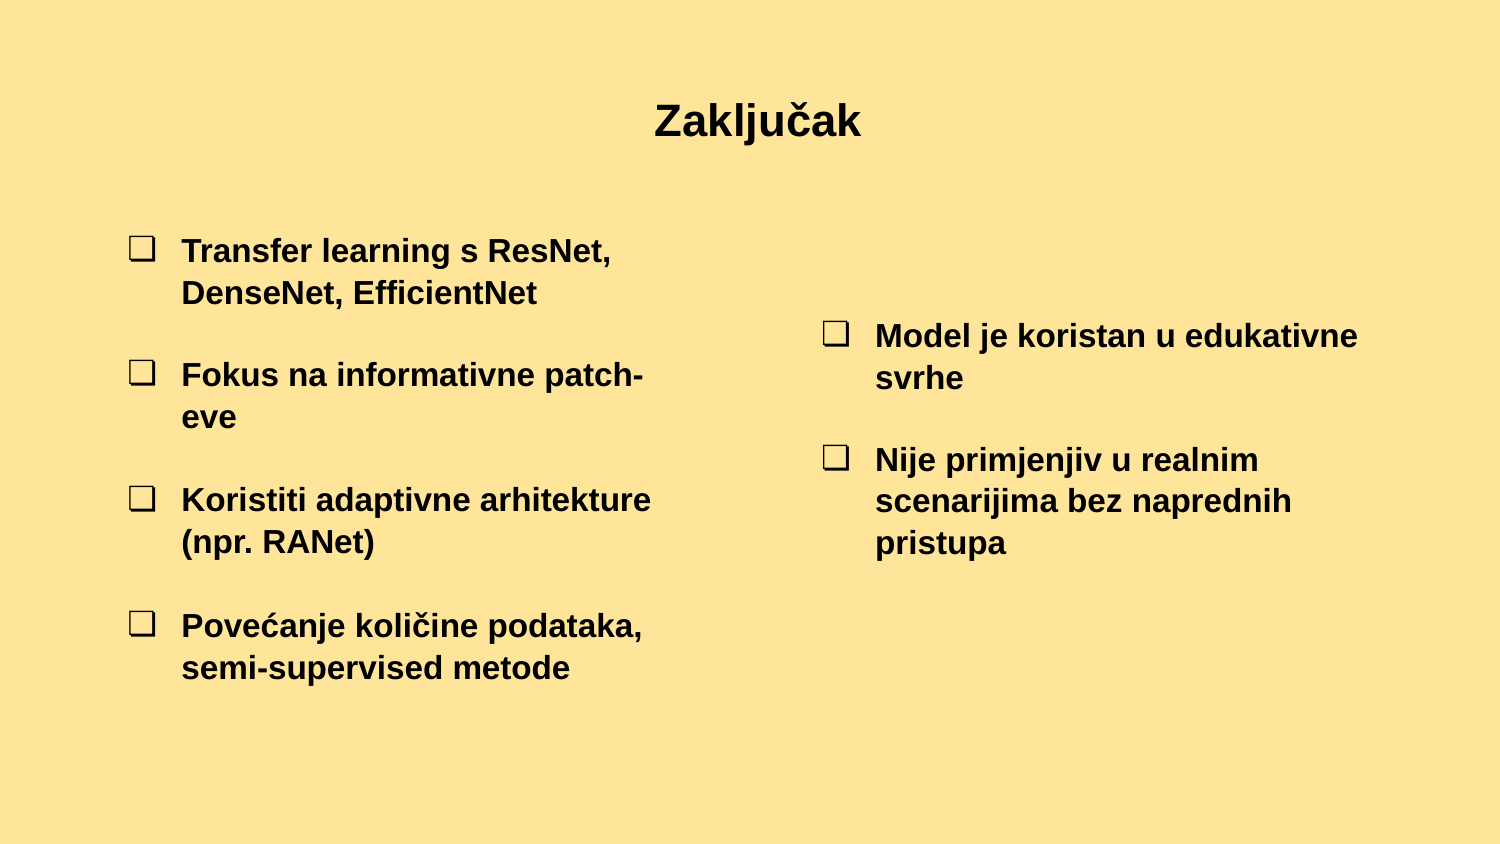

# Zaključak
Transfer learning s ResNet, DenseNet, EfficientNet
Fokus na informativne patch-eve
Koristiti adaptivne arhitekture (npr. RANet)
Povećanje količine podataka, semi-supervised metode
Model je koristan u edukativne svrhe
Nije primjenjiv u realnim scenarijima bez naprednih pristupa